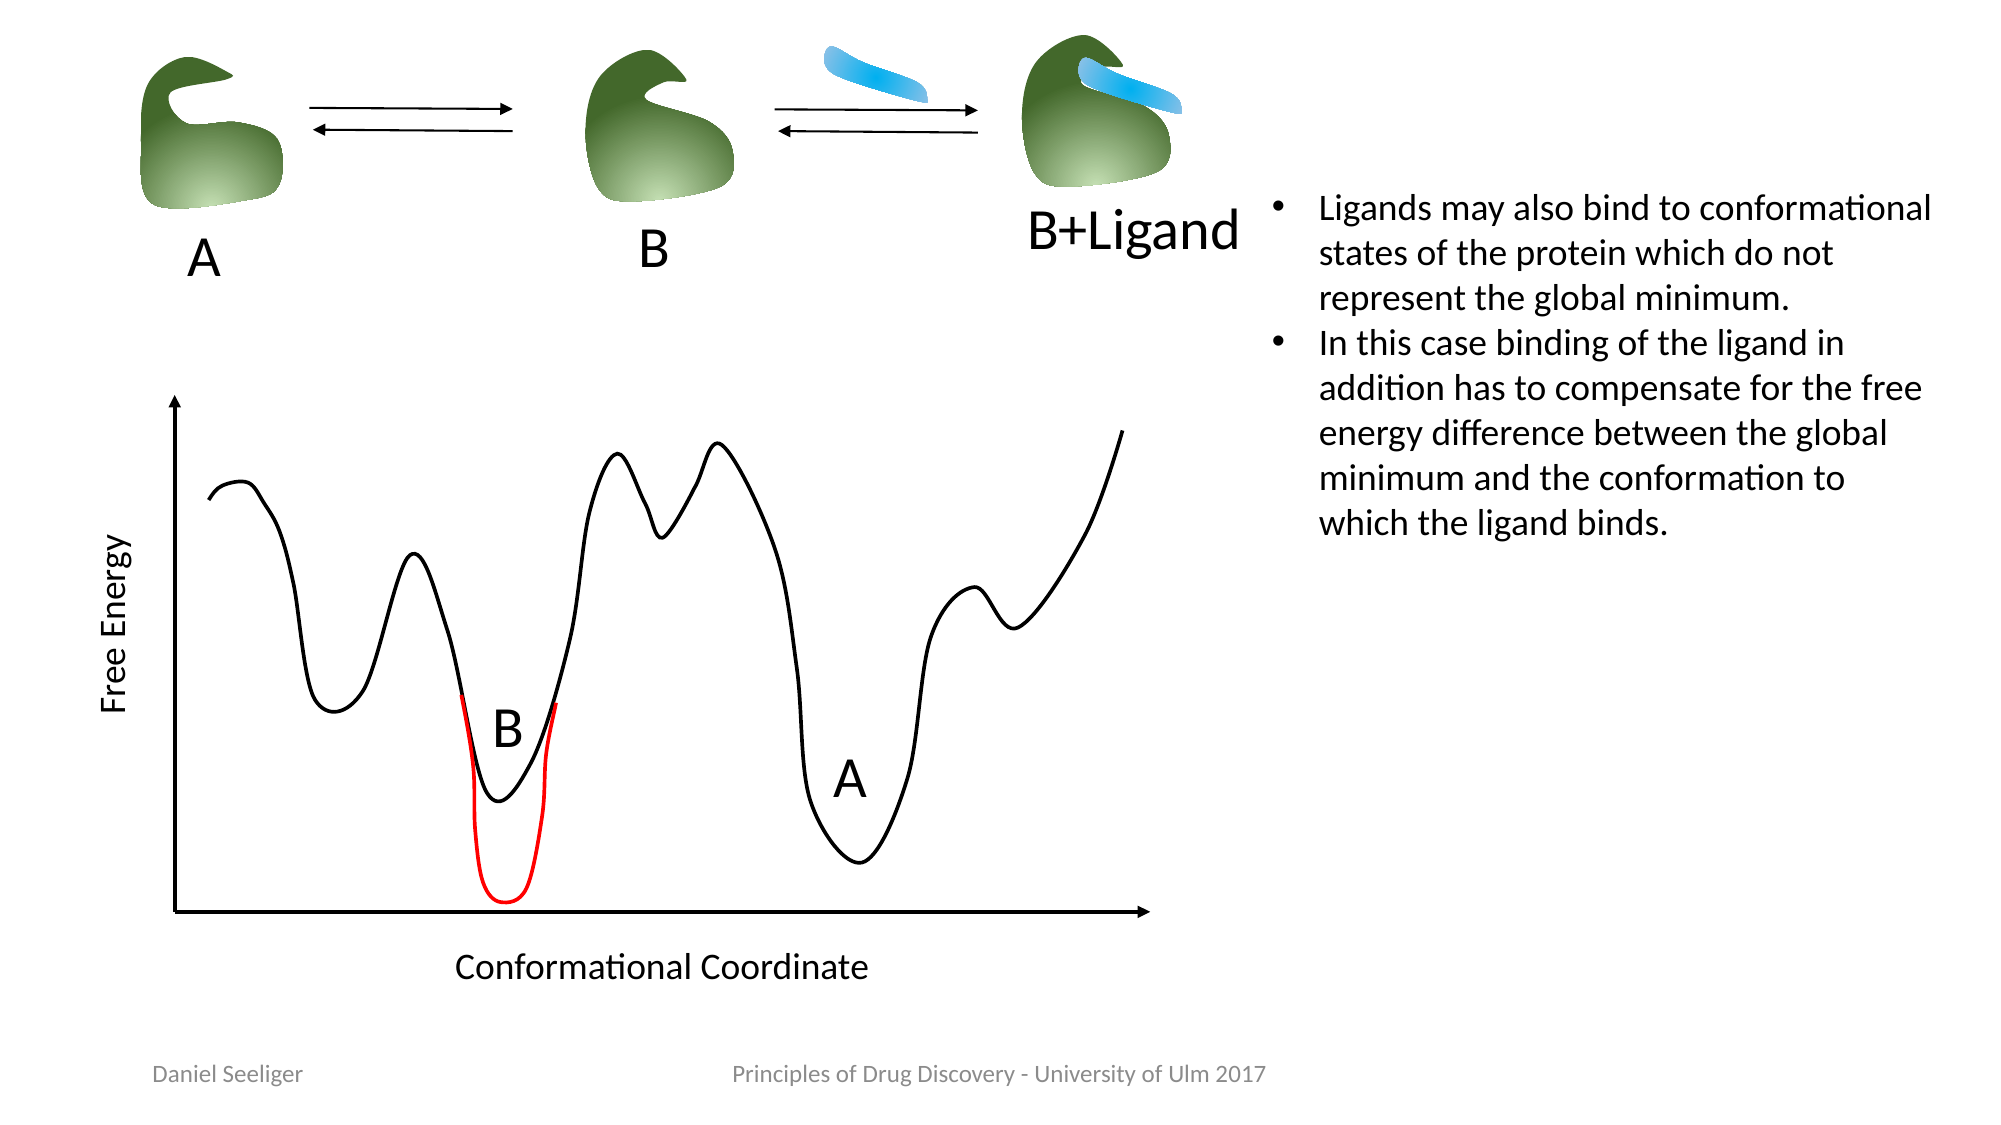

Ligands may also bind to conformational states of the protein which do not represent the global minimum.
In this case binding of the ligand in addition has to compensate for the free energy difference between the global minimum and the conformation to which the ligand binds.
B+Ligand
B
A

Free Energy
B

A
Conformational Coordinate
Daniel Seeliger
Principles of Drug Discovery - University of Ulm 2017